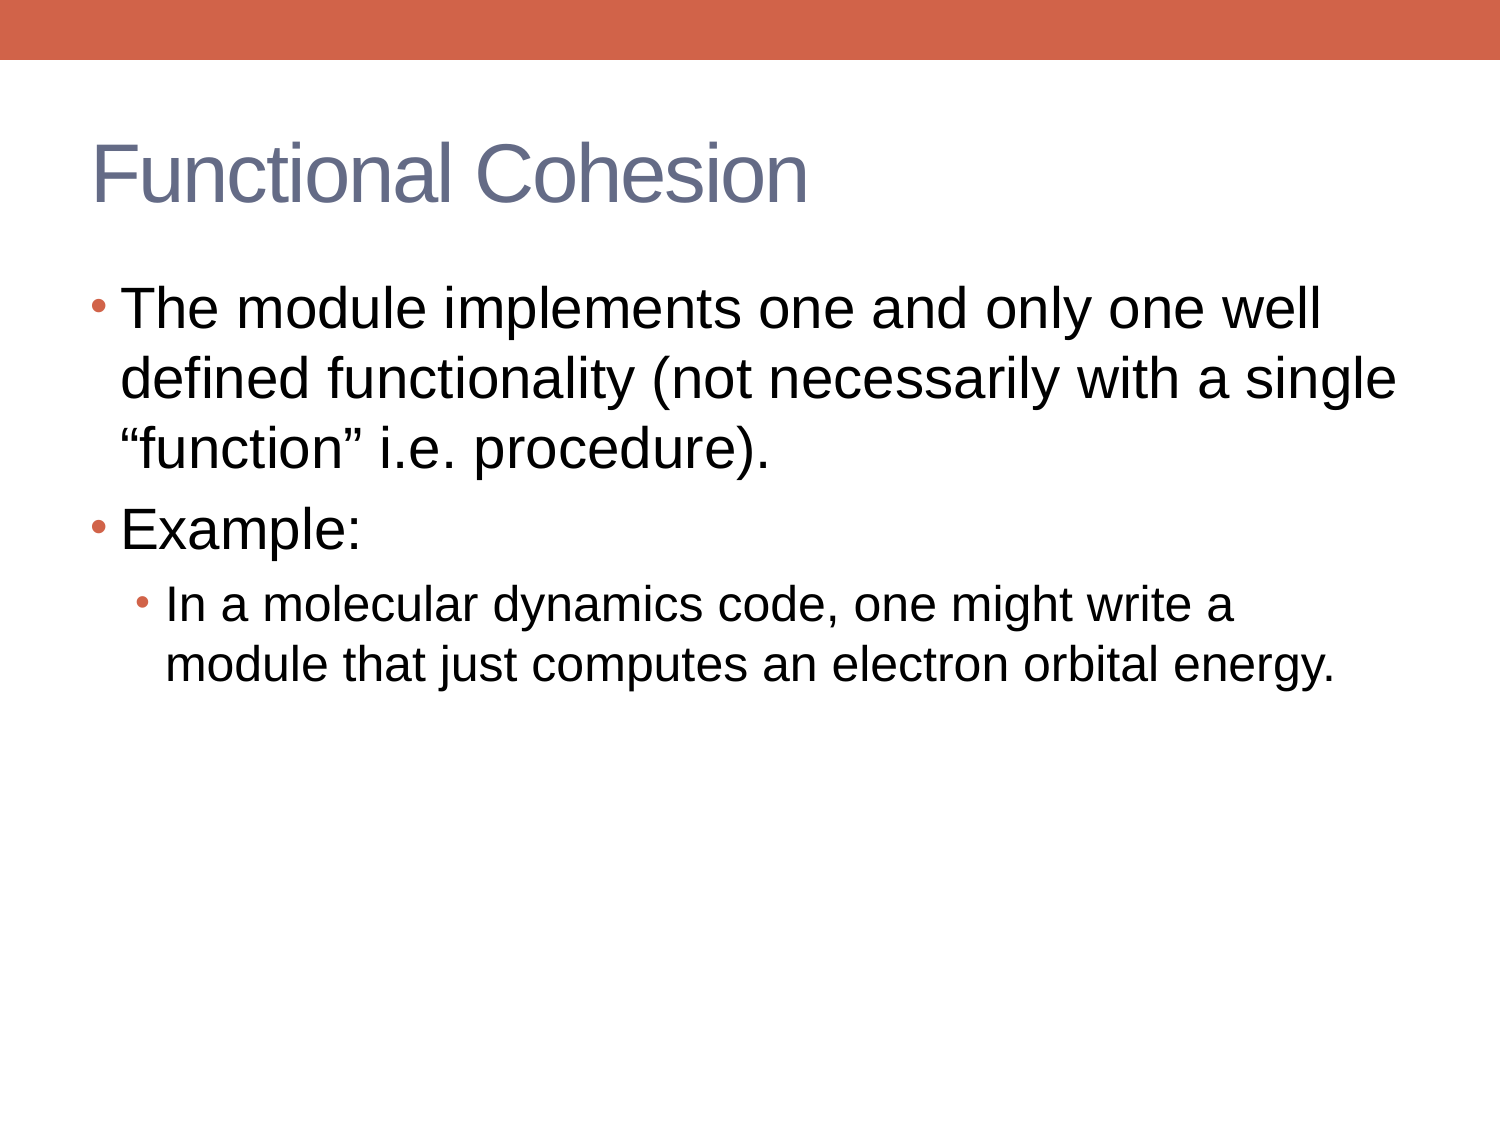

# Functional Cohesion
The module implements one and only one well defined functionality (not necessarily with a single “function” i.e. procedure).
Example:
In a molecular dynamics code, one might write a module that just computes an electron orbital energy.